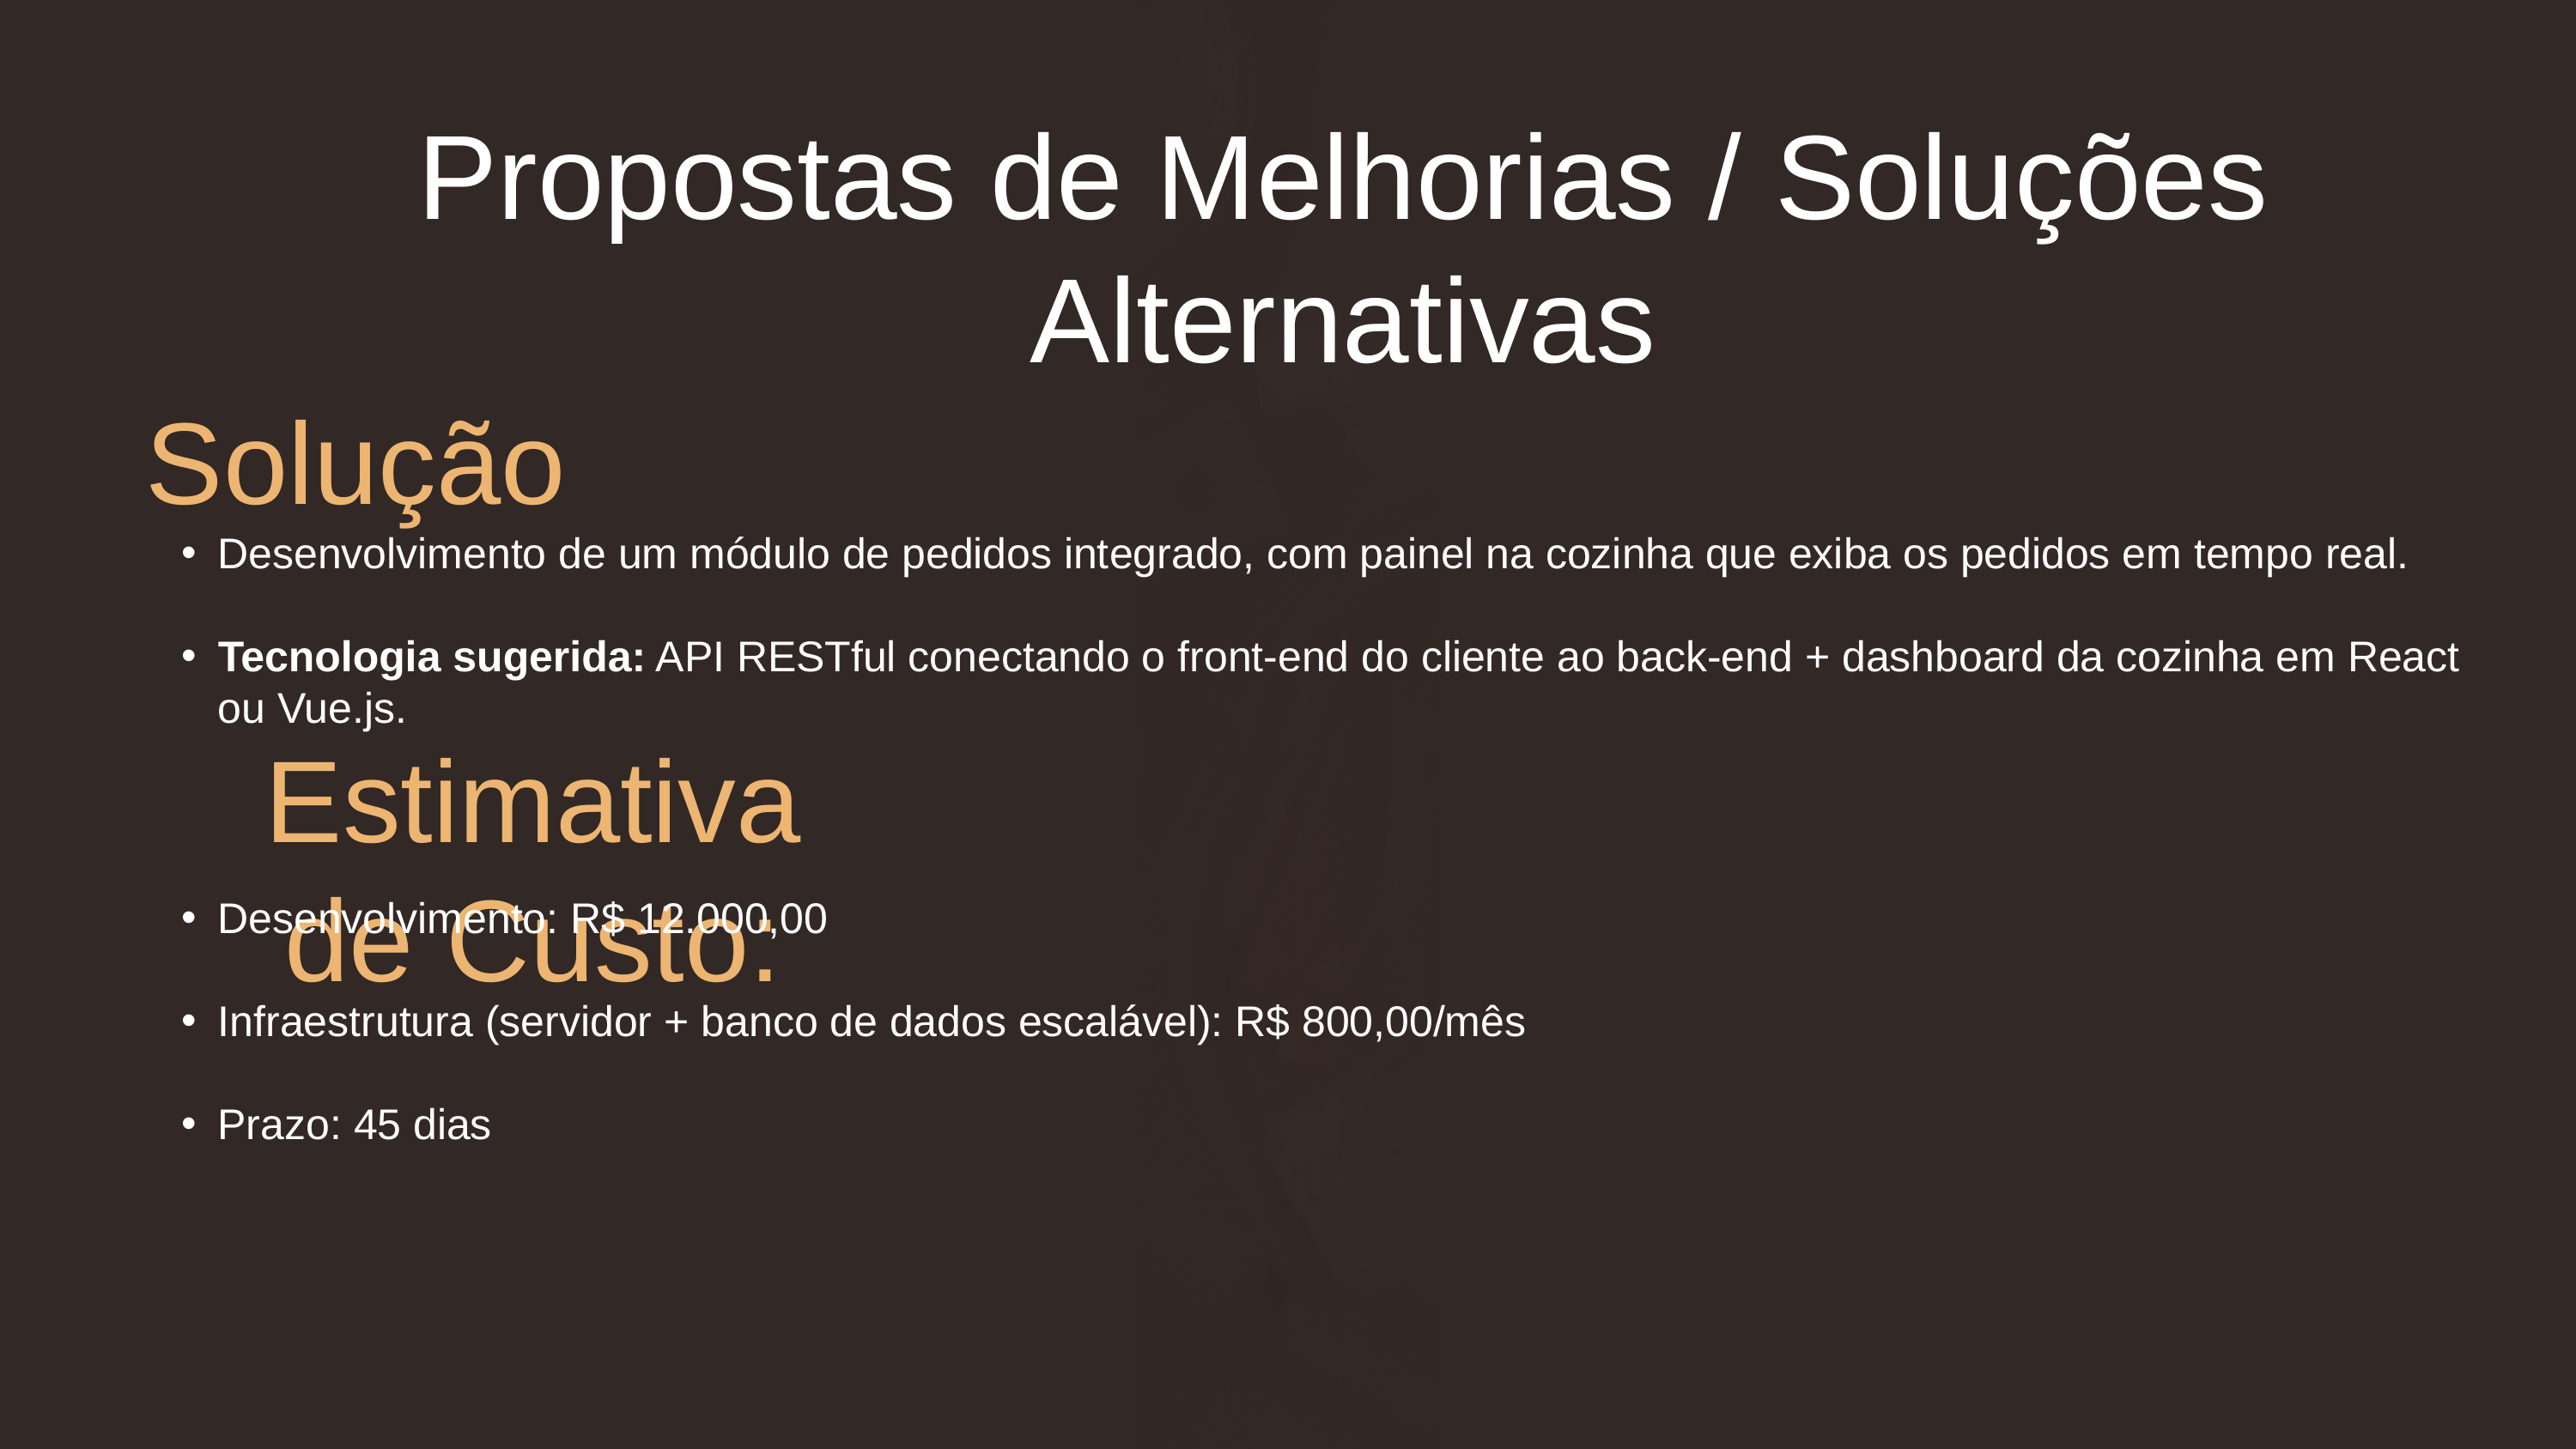

Propostas de Melhorias / Soluções Alternativas
Solução
Desenvolvimento de um módulo de pedidos integrado, com painel na cozinha que exiba os pedidos em tempo real.

Tecnologia sugerida: API RESTful conectando o front-end do cliente ao back-end + dashboard da cozinha em React ou Vue.js.
Estimativa de Custo:

Desenvolvimento: R$ 12.000,00

Infraestrutura (servidor + banco de dados escalável): R$ 800,00/mês

Prazo: 45 dias